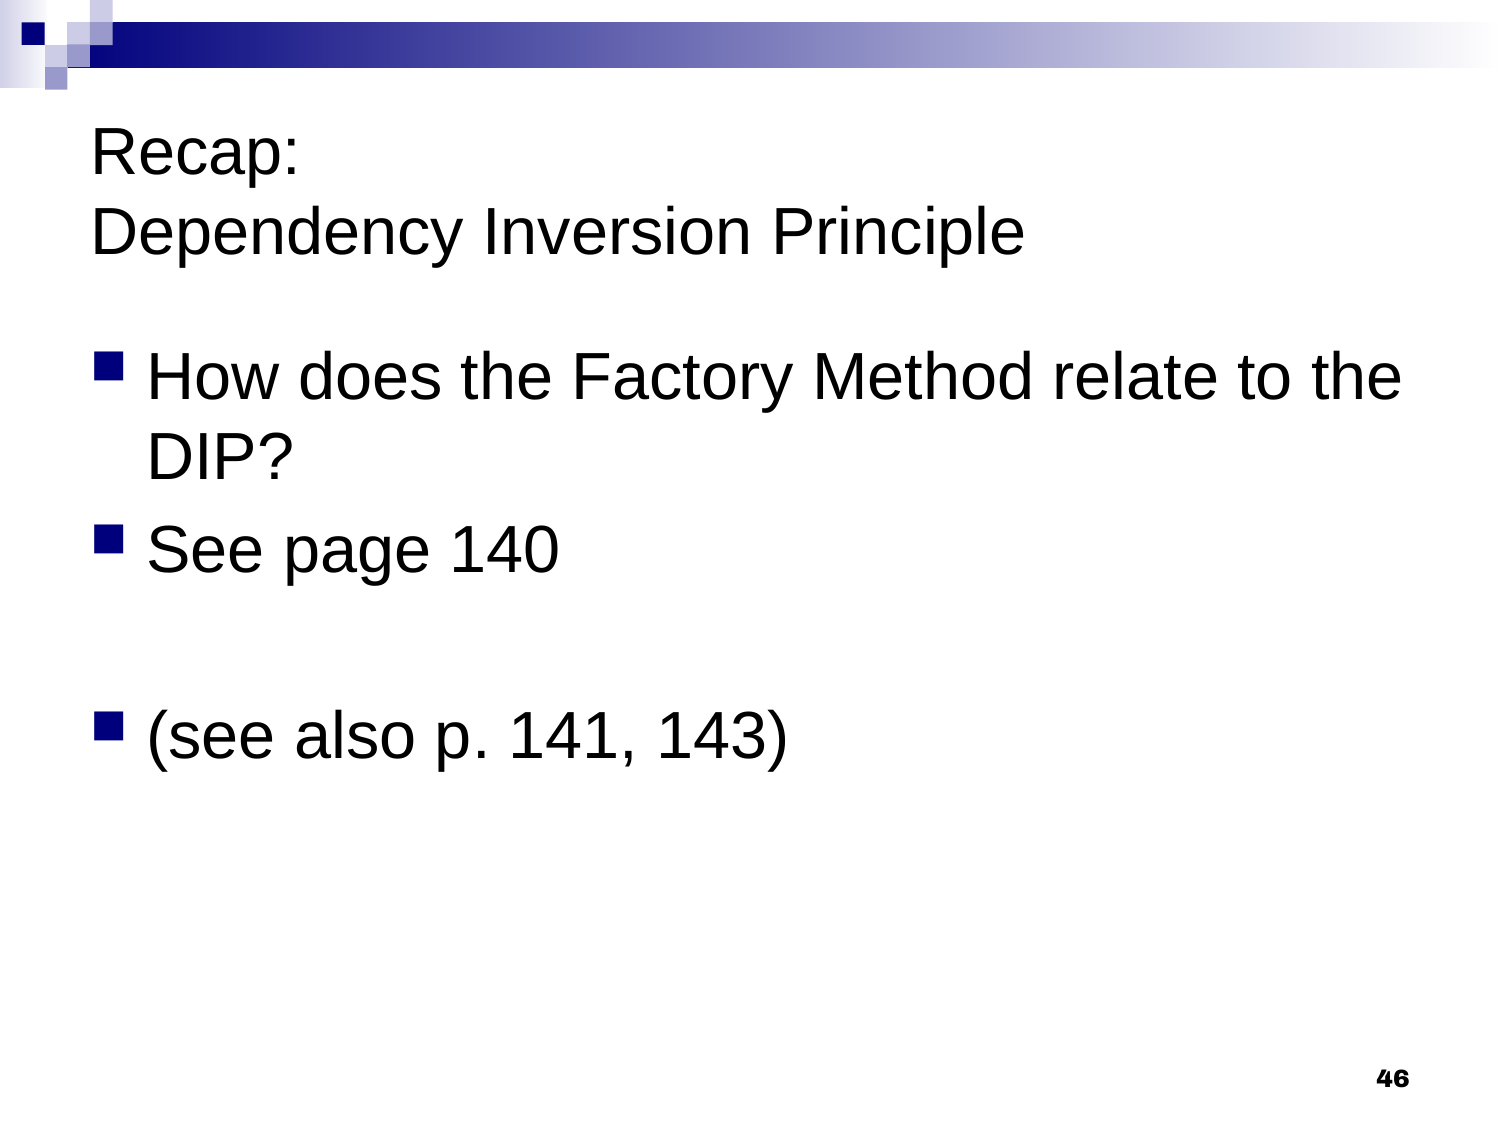

# Recap: Dependency Inversion Principle
How does the Factory Method relate to the DIP?
See page 140

(see also p. 141, 143)
46